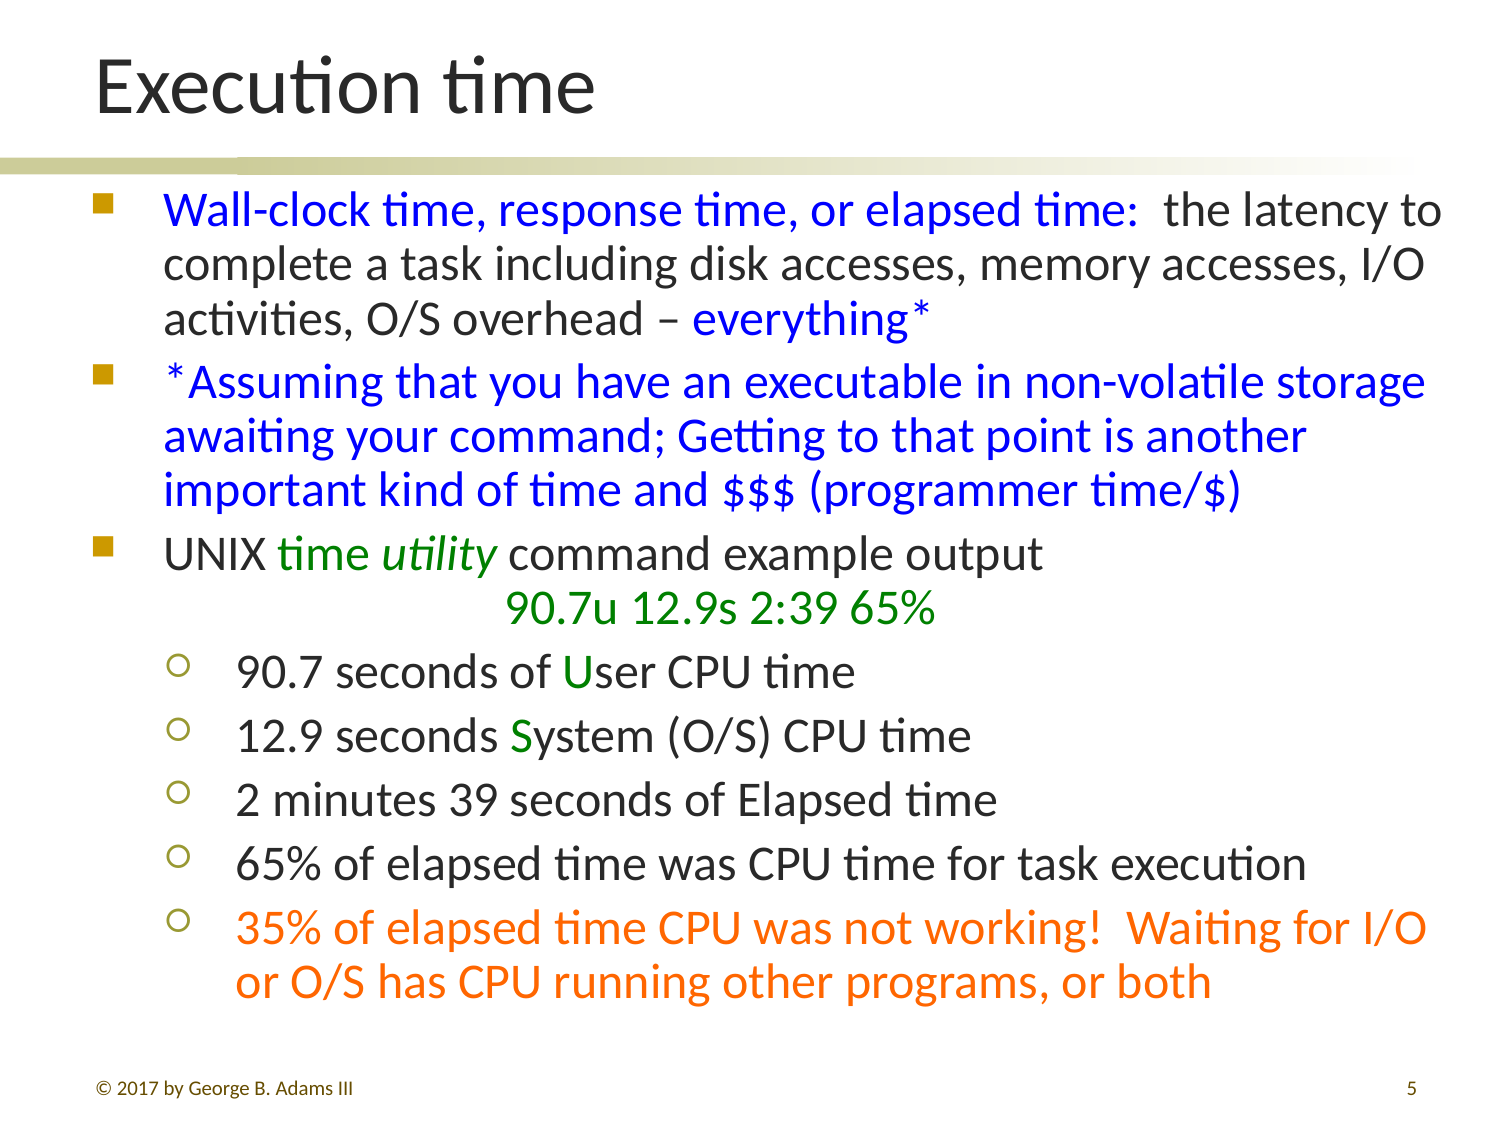

# Execution time
Wall-clock time, response time, or elapsed time:  the latency to complete a task including disk accesses, memory accesses, I/O activities, O/S overhead – everything*
*Assuming that you have an executable in non-volatile storage awaiting your command; Getting to that point is another important kind of time and $$$ (programmer time/$)
UNIX time utility command example output
	                 90.7u 12.9s 2:39 65%
90.7 seconds of User CPU time
12.9 seconds System (O/S) CPU time
2 minutes 39 seconds of Elapsed time
65% of elapsed time was CPU time for task execution
35% of elapsed time CPU was not working!  Waiting for I/O or O/S has CPU running other programs, or both
© 2017 by George B. Adams III
5